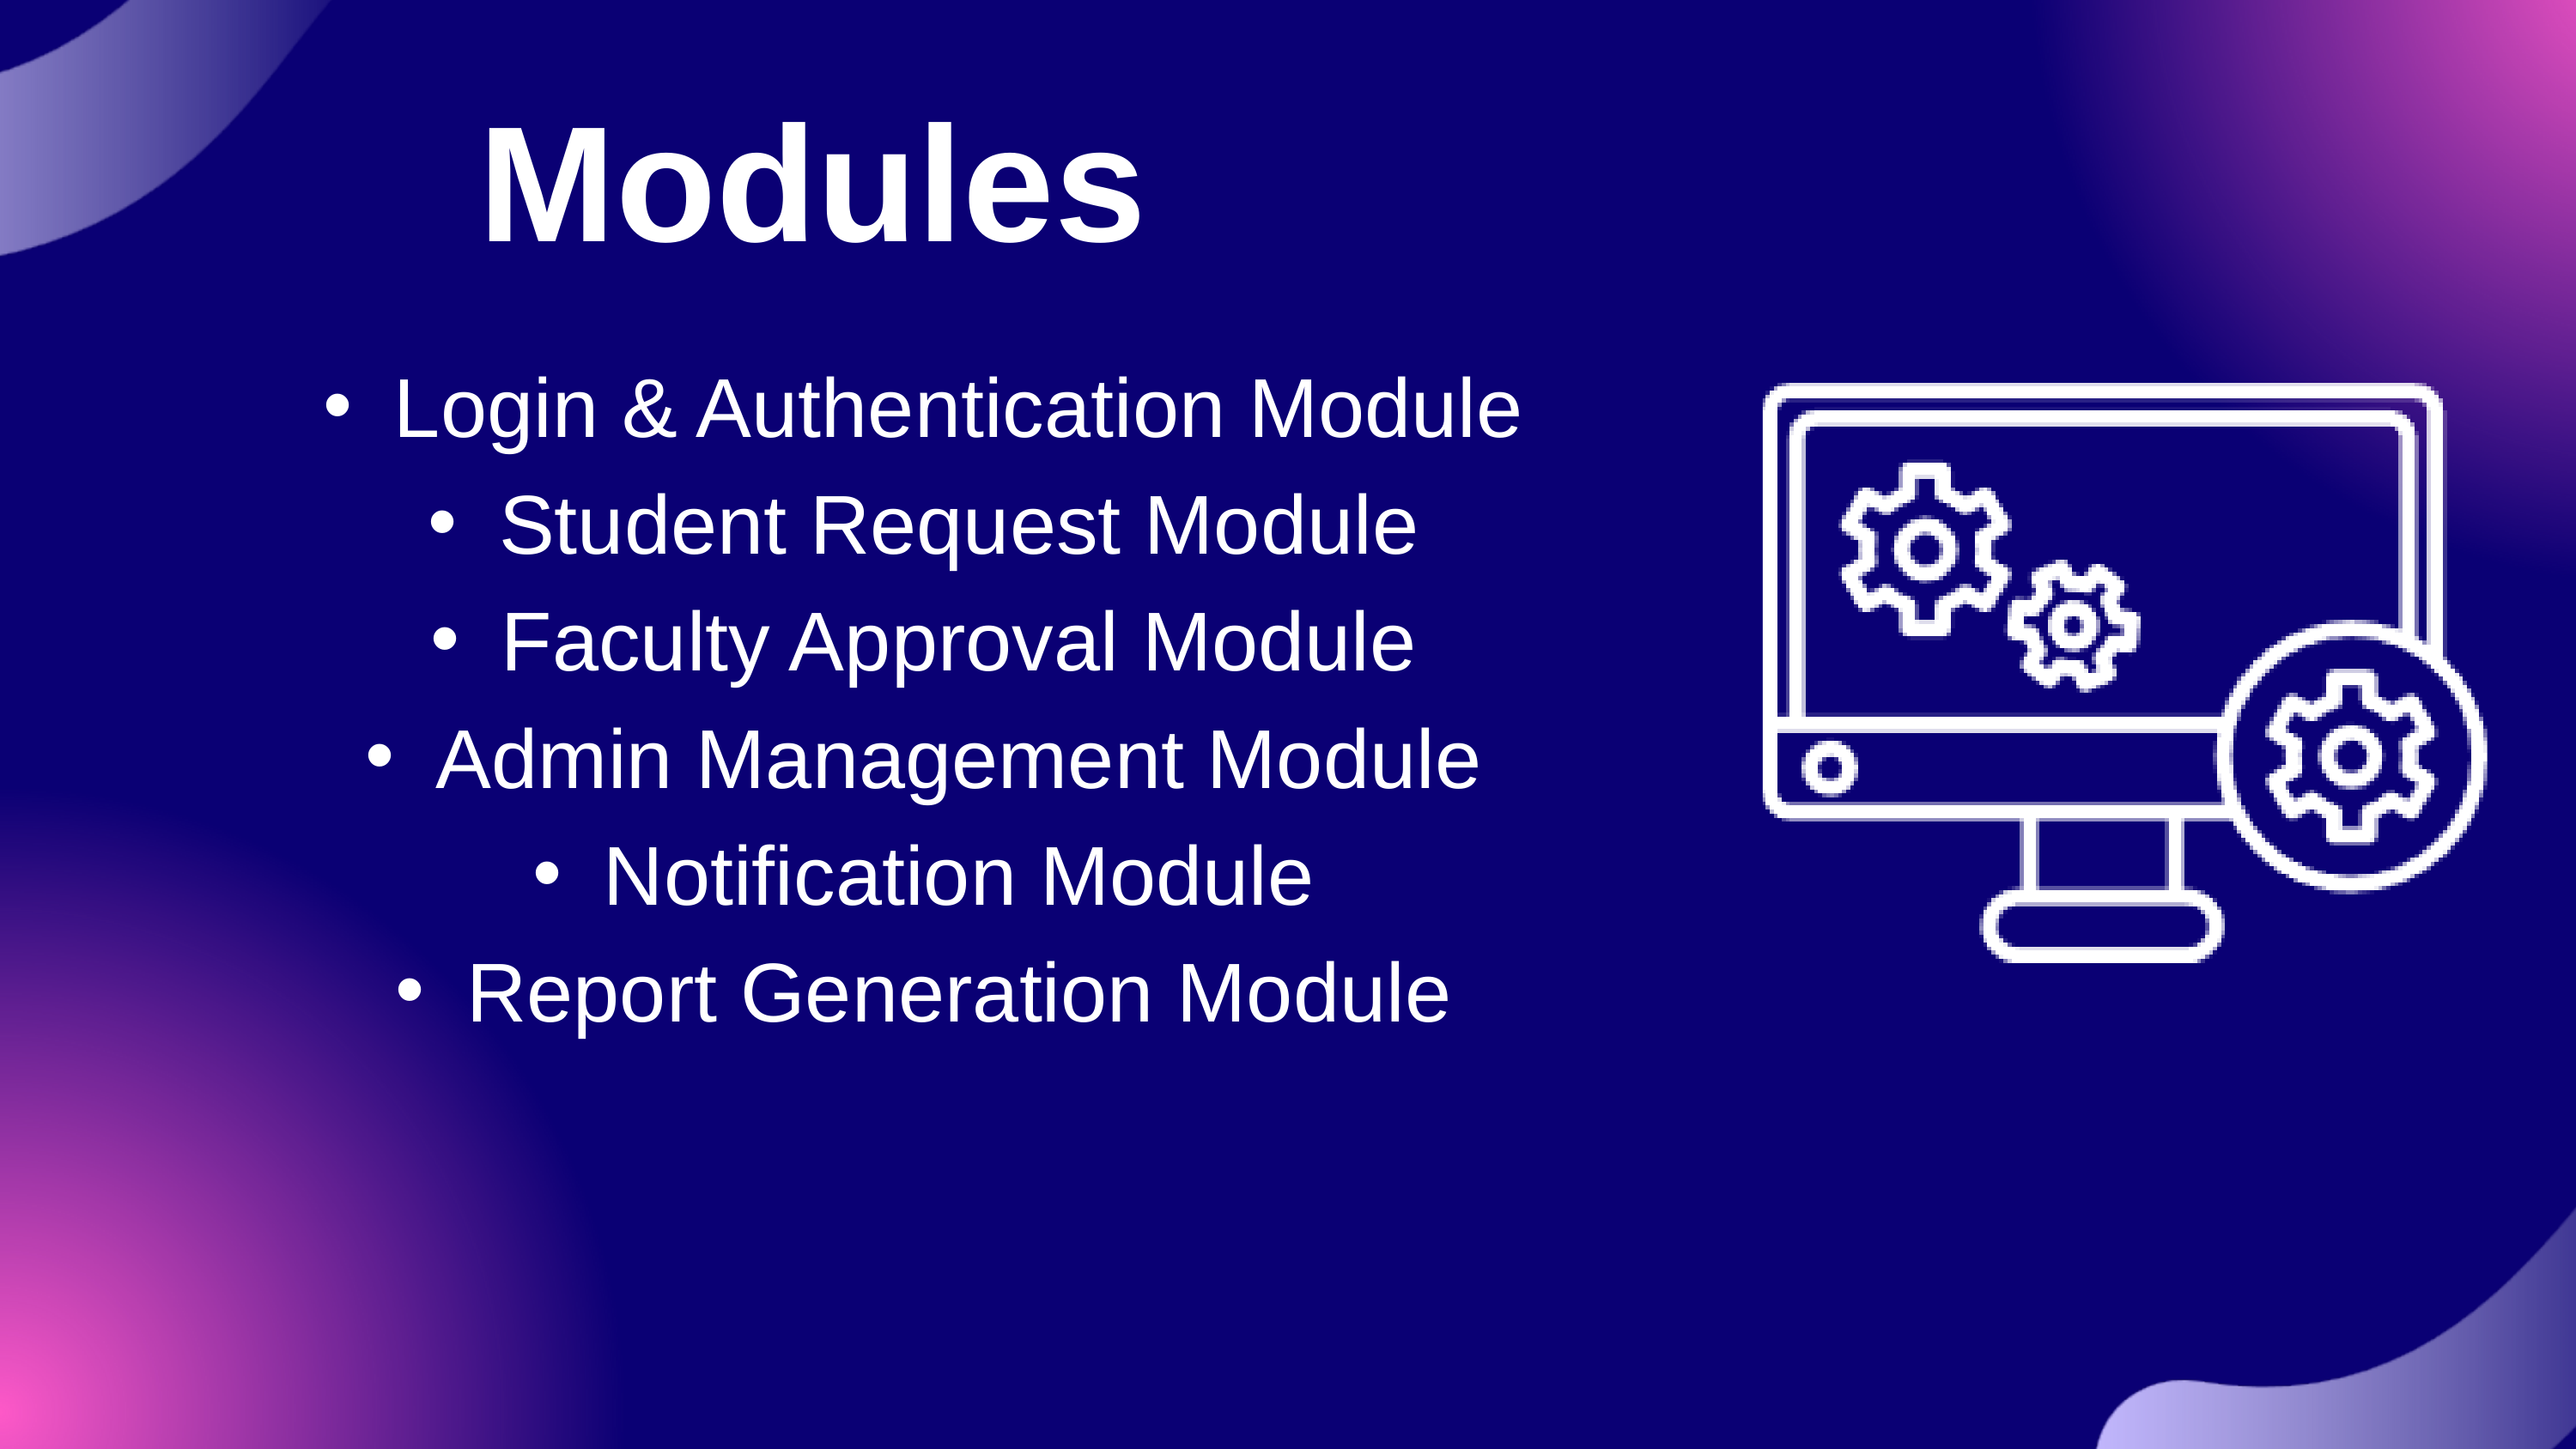

Modules
Login & Authentication Module
Student Request Module
Faculty Approval Module
Admin Management Module
Notification Module
Report Generation Module